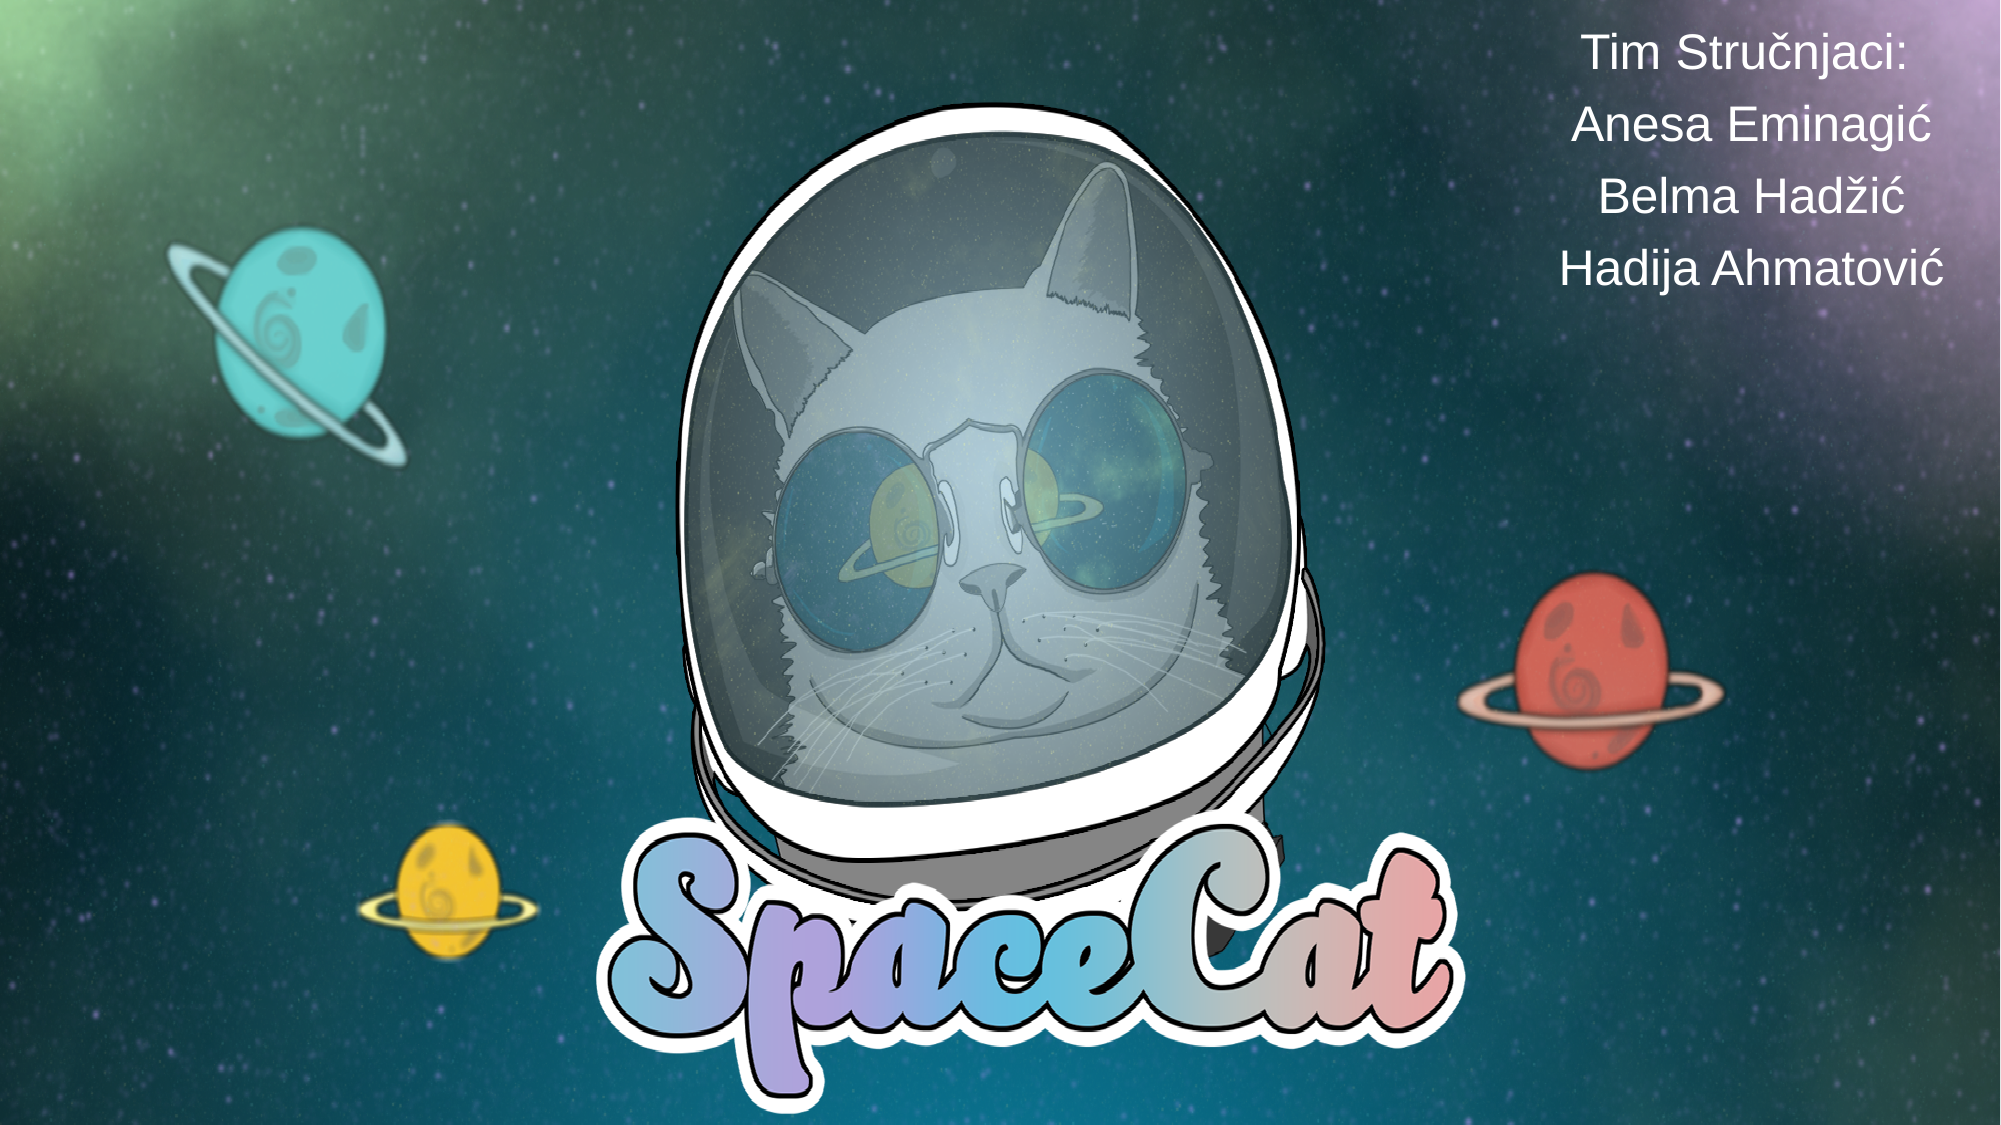

Tim Stručnjaci:
Anesa Eminagić
Belma Hadžić
Hadija Ahmatović